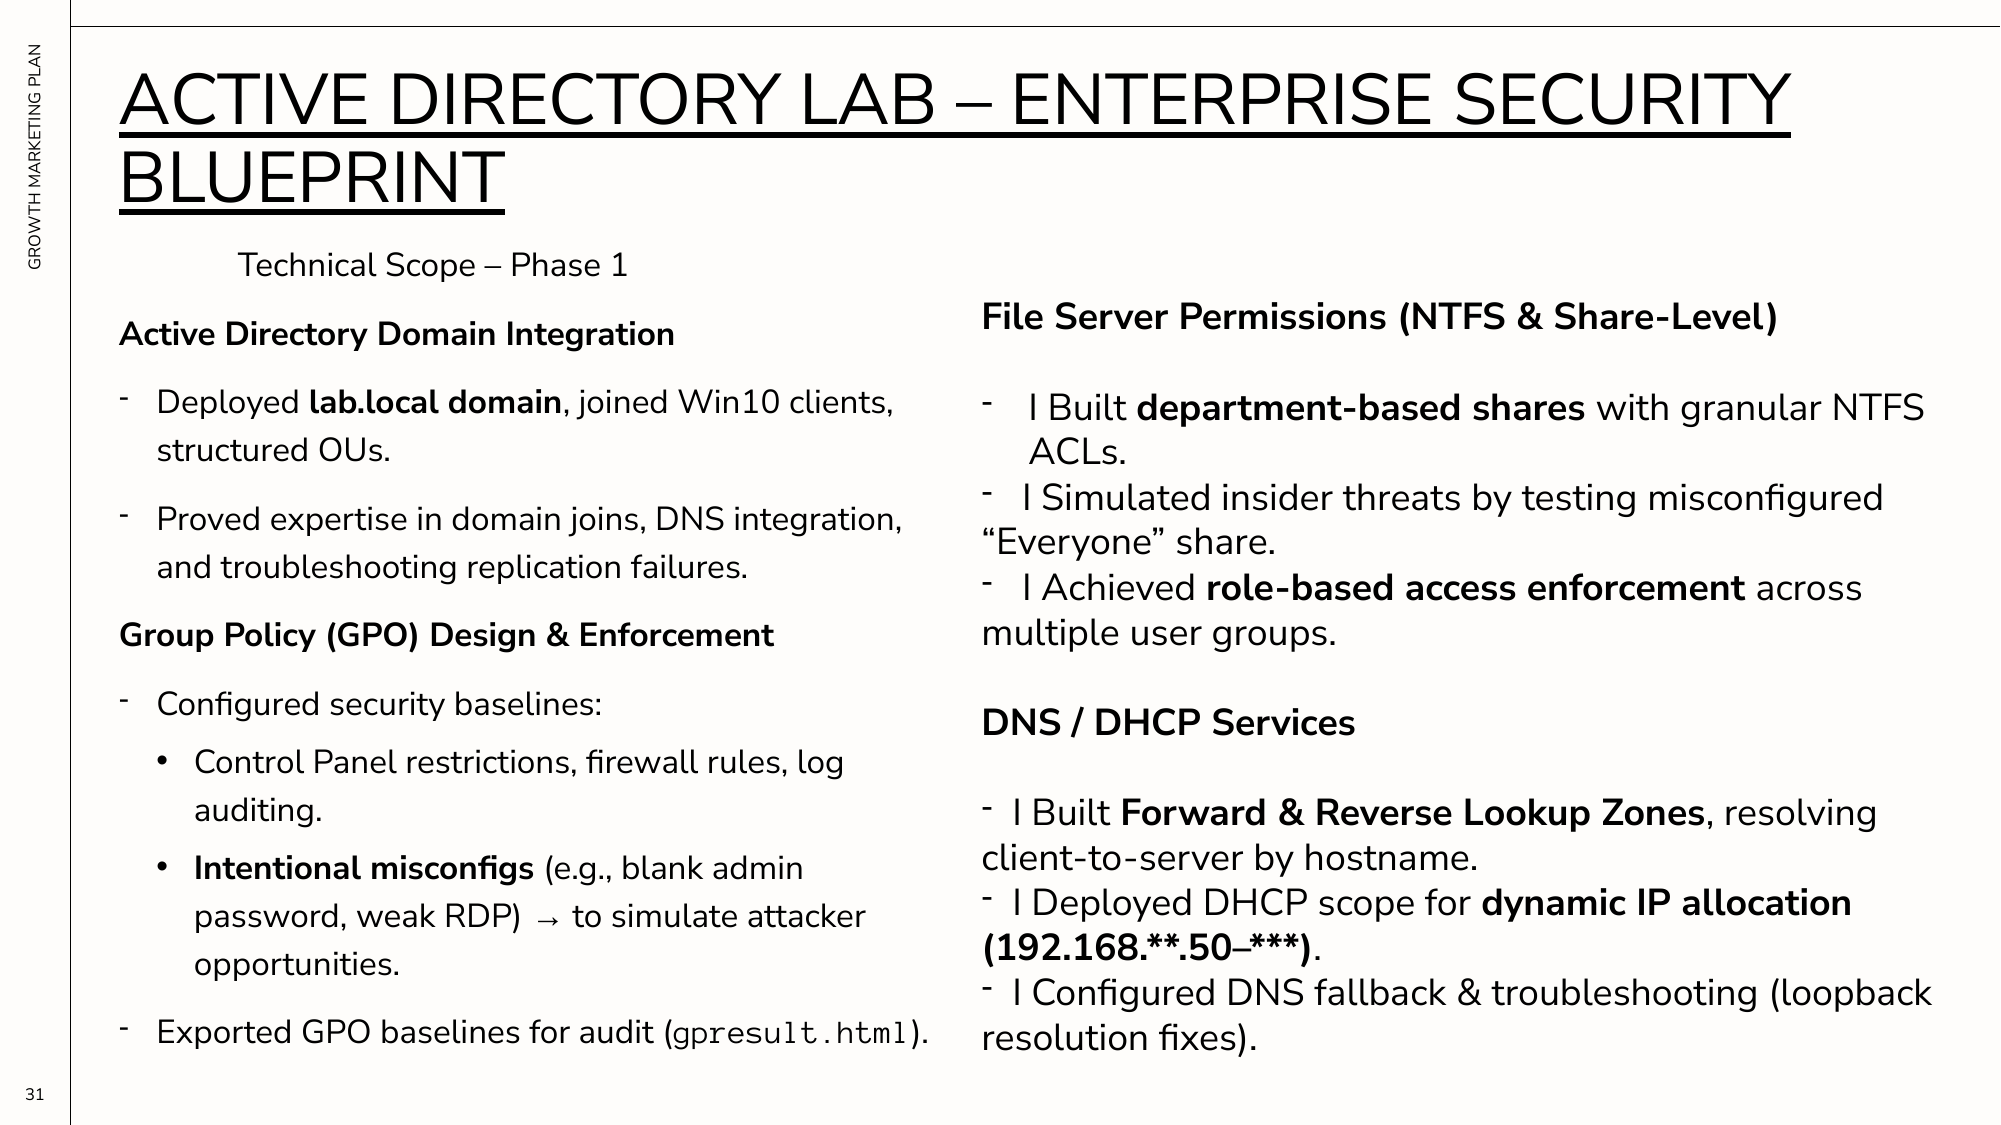

# Active Directory Lab – Enterprise Security Blueprint
              Technical Scope – Phase 1
Active Directory Domain Integration
Deployed lab.local domain, joined Win10 clients, structured OUs.
Proved expertise in domain joins, DNS integration, and troubleshooting replication failures.
Group Policy (GPO) Design & Enforcement
Configured security baselines:
Control Panel restrictions, firewall rules, log auditing.
Intentional misconfigs (e.g., blank admin password, weak RDP) → to simulate attacker opportunities.
Exported GPO baselines for audit (gpresult.html).
File Server Permissions (NTFS & Share-Level)

I Built department-based shares with granular NTFS ACLs.
   I Simulated insider threats by testing misconfigured “Everyone” share.
   I Achieved role-based access enforcement across multiple user groups.

DNS / DHCP Services

  I Built Forward & Reverse Lookup Zones, resolving client-to-server by hostname.
  I Deployed DHCP scope for dynamic IP allocation (192.168.**.50–***).
  I Configured DNS fallback & troubleshooting (loopback resolution fixes).

GROWTH MARKETING PLAN
31